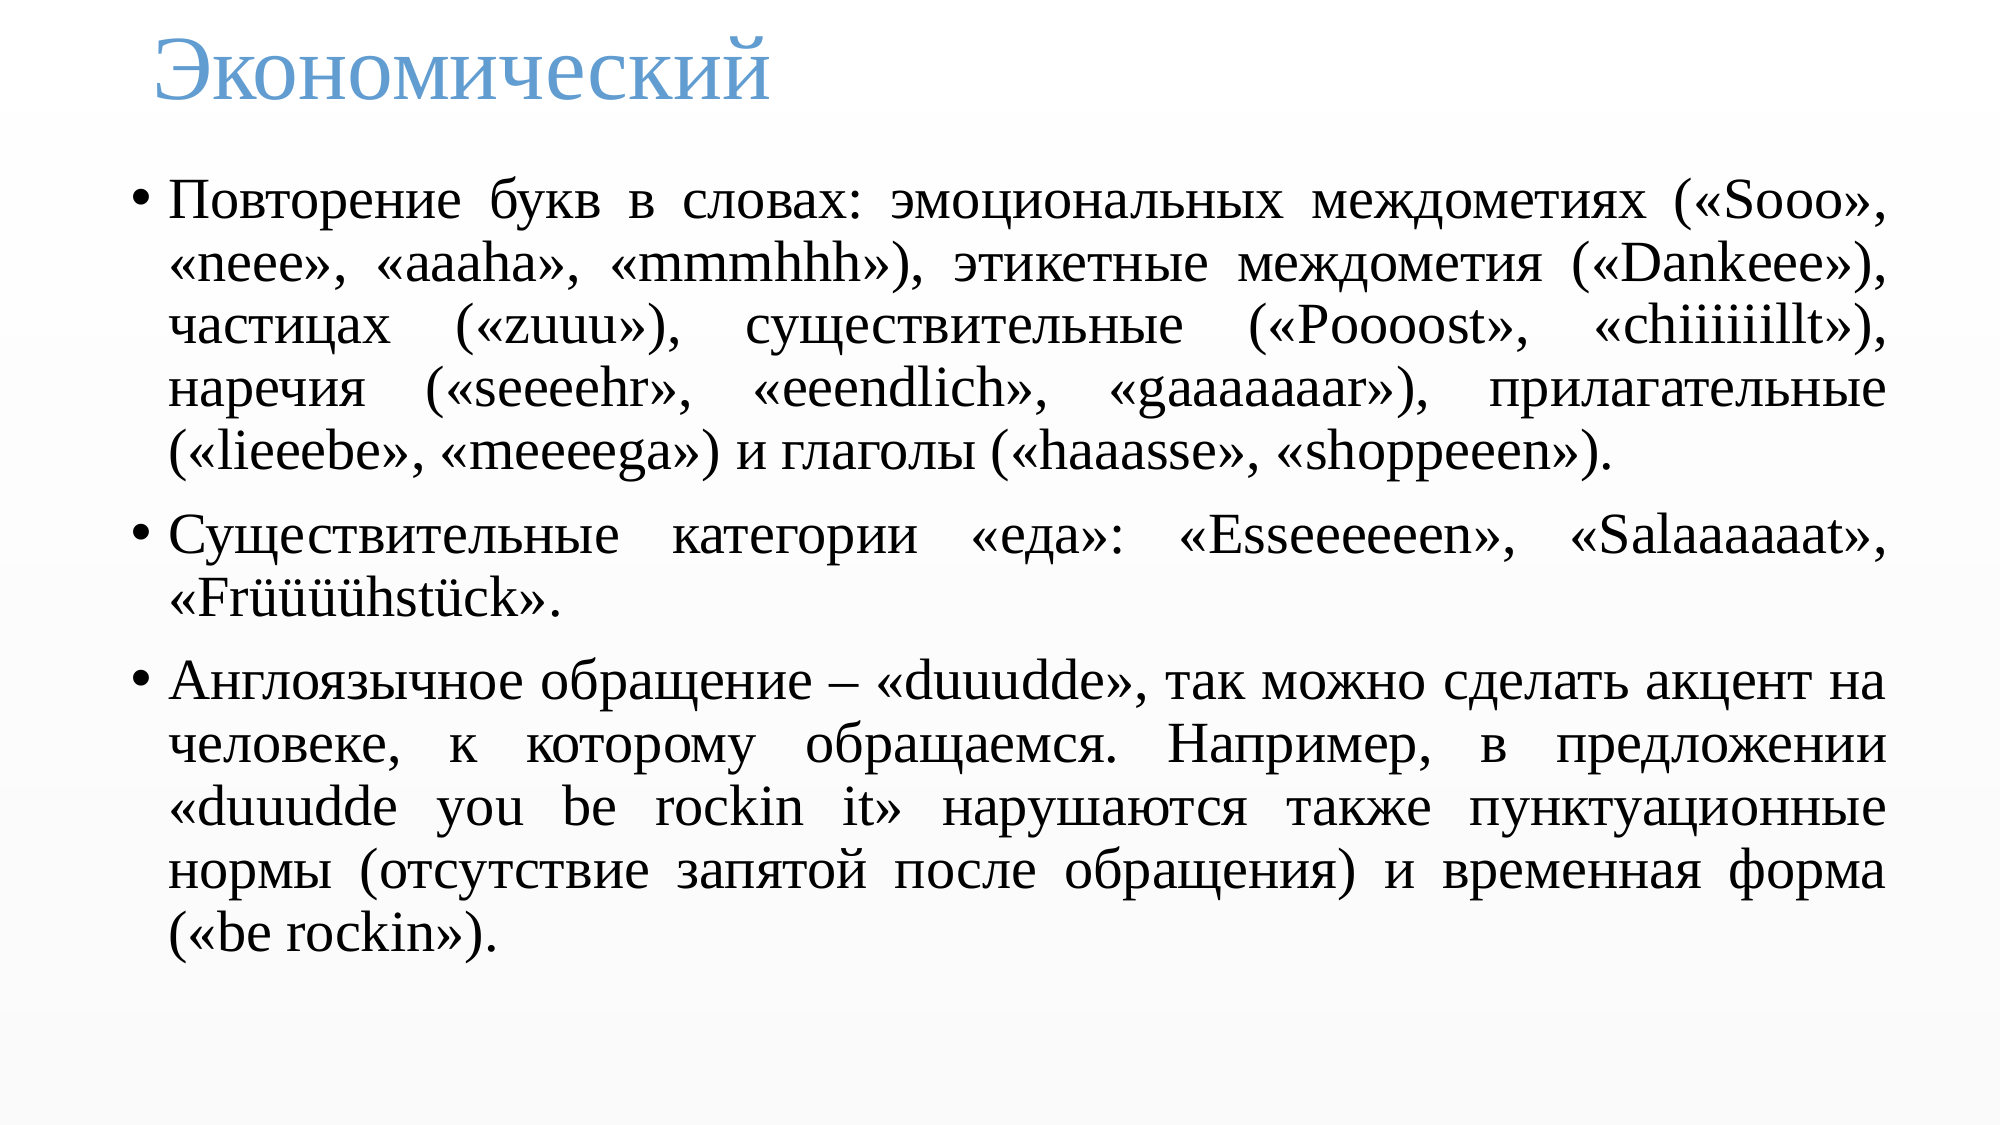

# Экономический
Повторение букв в словах: эмоциональных междометиях («Sooo», «neee», «aaaha», «mmmhhh»), этикетные междометия («Dankeee»), частицах («zuuu»), существительные («Poooost», «chiiiiiillt»), наречия («seeeehr», «eeendlich», «gaaaaaaar»), прилагательные («lieeebe», «meeeega») и глаголы («haaasse», «shoppeeen»).
Существительные категории «еда»: «Esseeeeeen», «Salaaaaaat», «Früüüühstück».
Англоязычное обращение – «duuudde», так можно сделать акцент на человеке, к которому обращаемся. Например, в предложении «duuudde you be rockin it» нарушаются также пунктуационные нормы (отсутствие запятой после обращения) и временная форма («be rockin»).